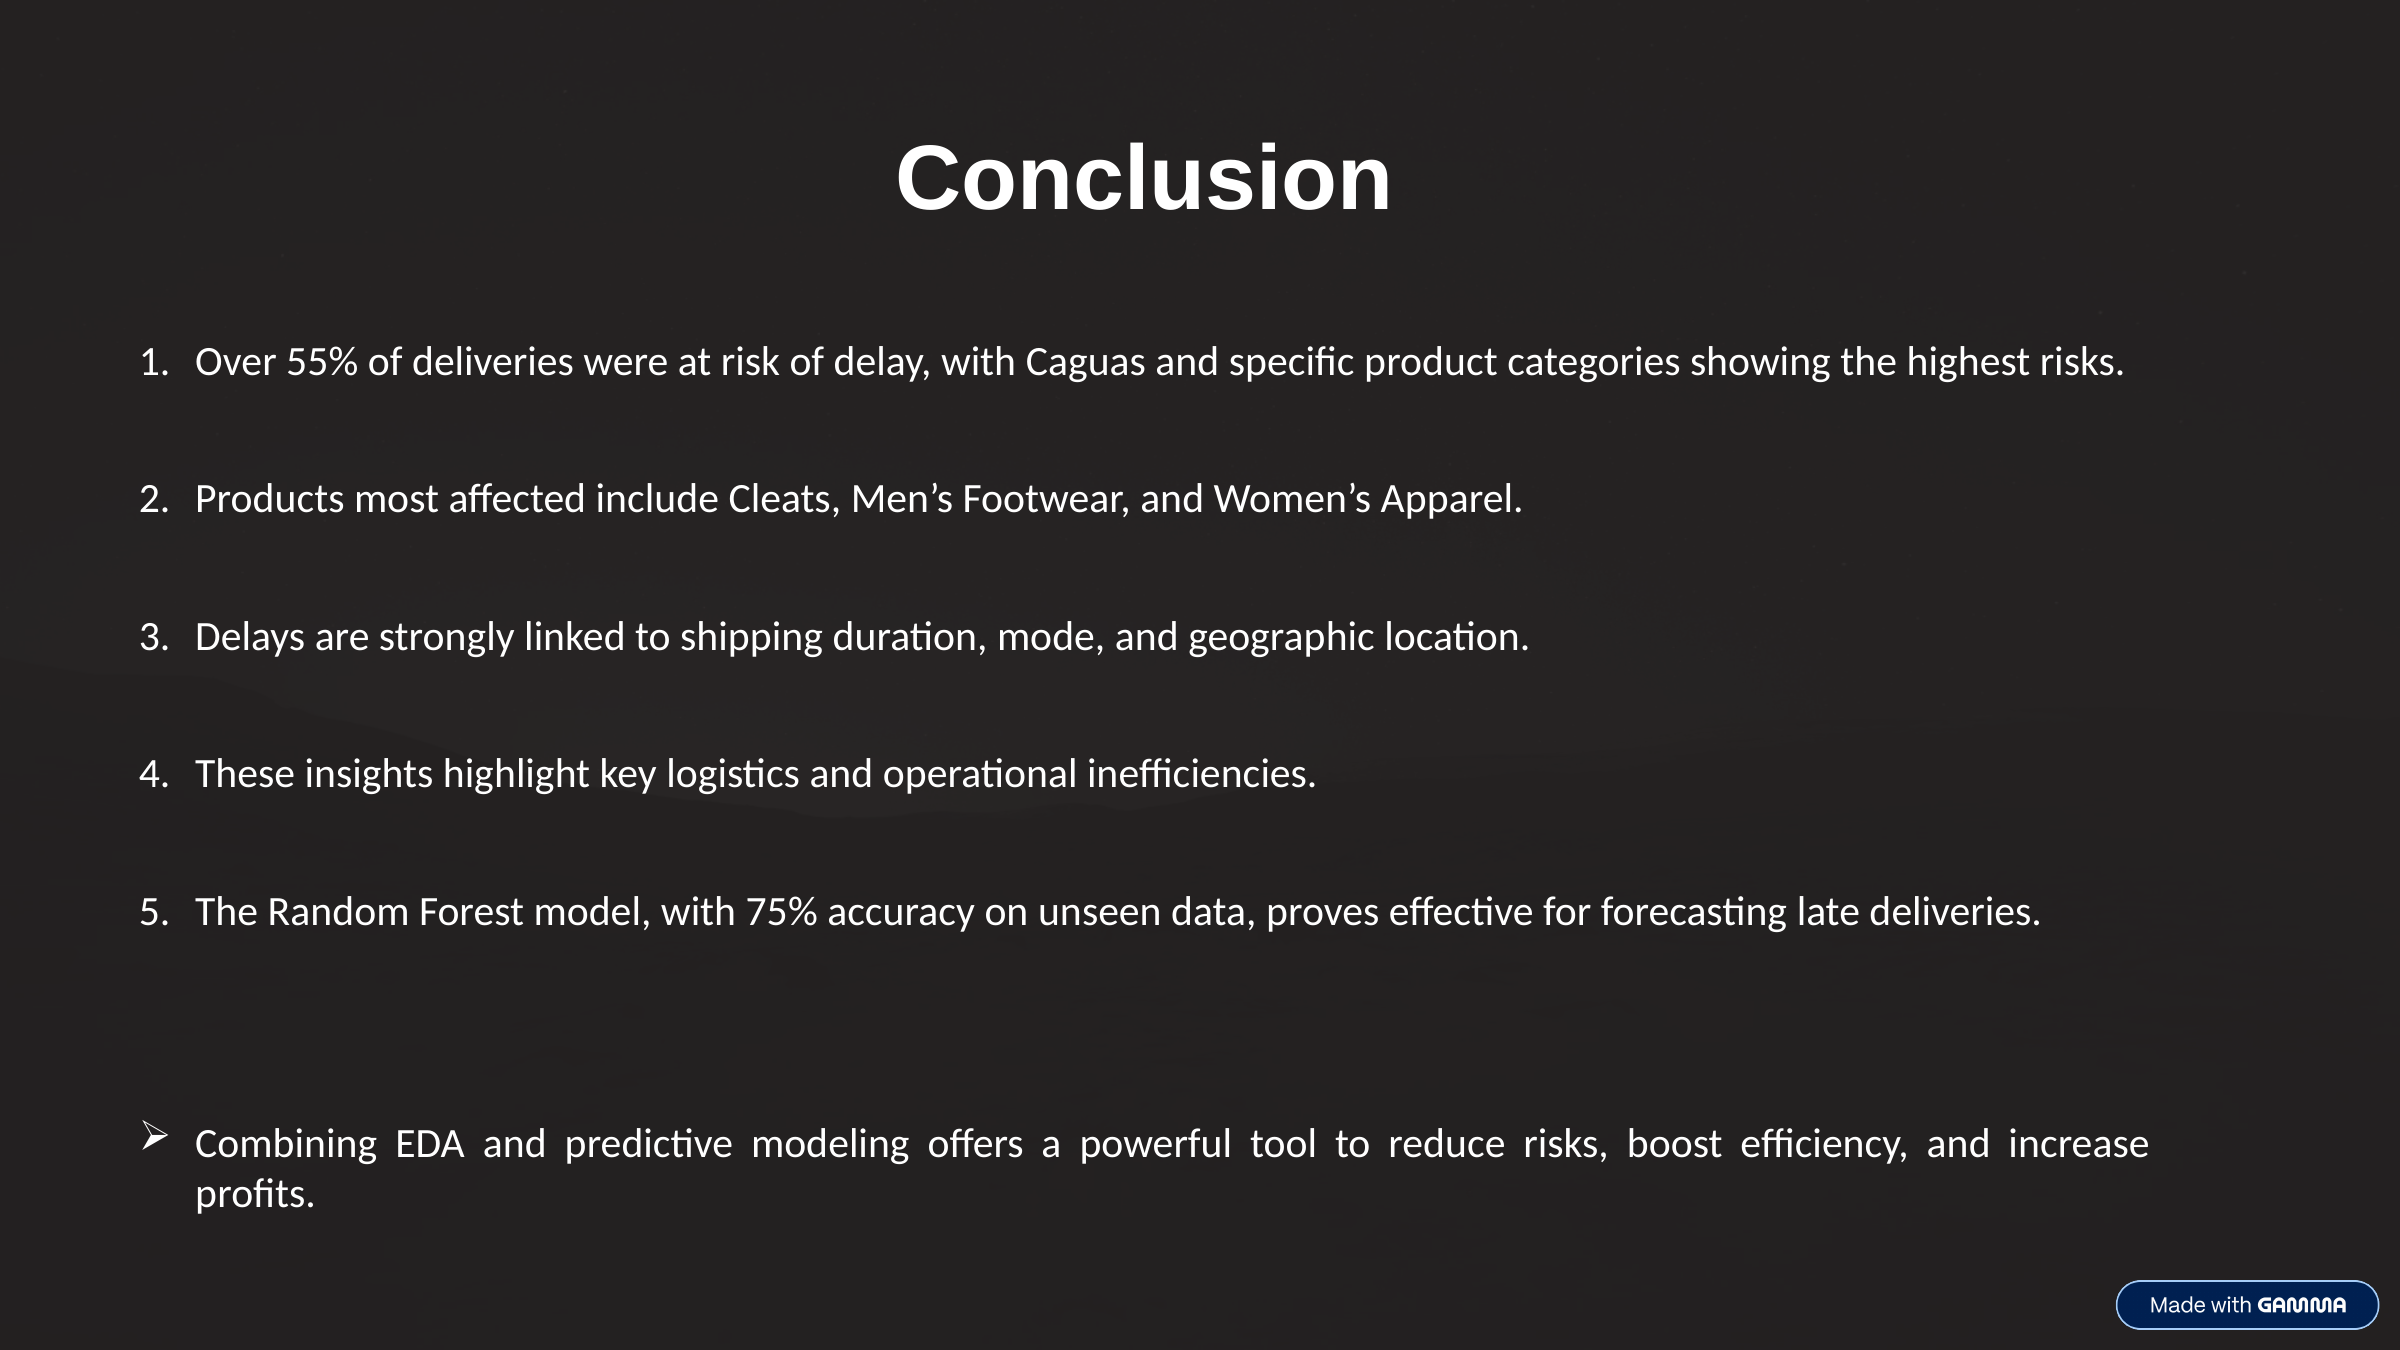

Conclusion
Over 55% of deliveries were at risk of delay, with Caguas and specific product categories showing the highest risks.
Products most affected include Cleats, Men’s Footwear, and Women’s Apparel.
Delays are strongly linked to shipping duration, mode, and geographic location.
These insights highlight key logistics and operational inefficiencies.
The Random Forest model, with 75% accuracy on unseen data, proves effective for forecasting late deliveries.

Combining EDA and predictive modeling offers a powerful tool to reduce risks, boost efficiency, and increase profits.